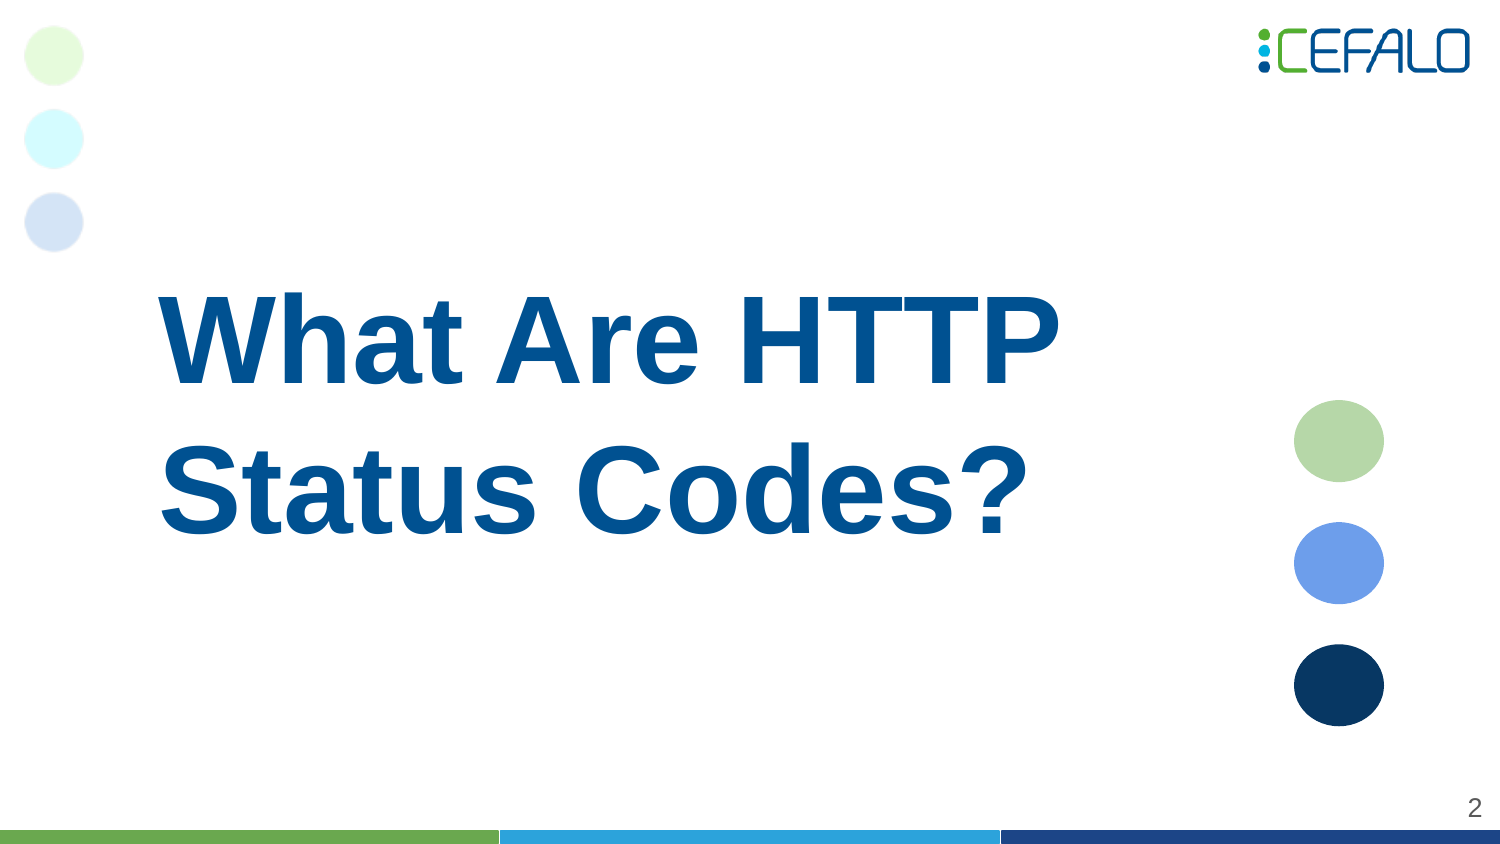

# What Are HTTP Status Codes?

2